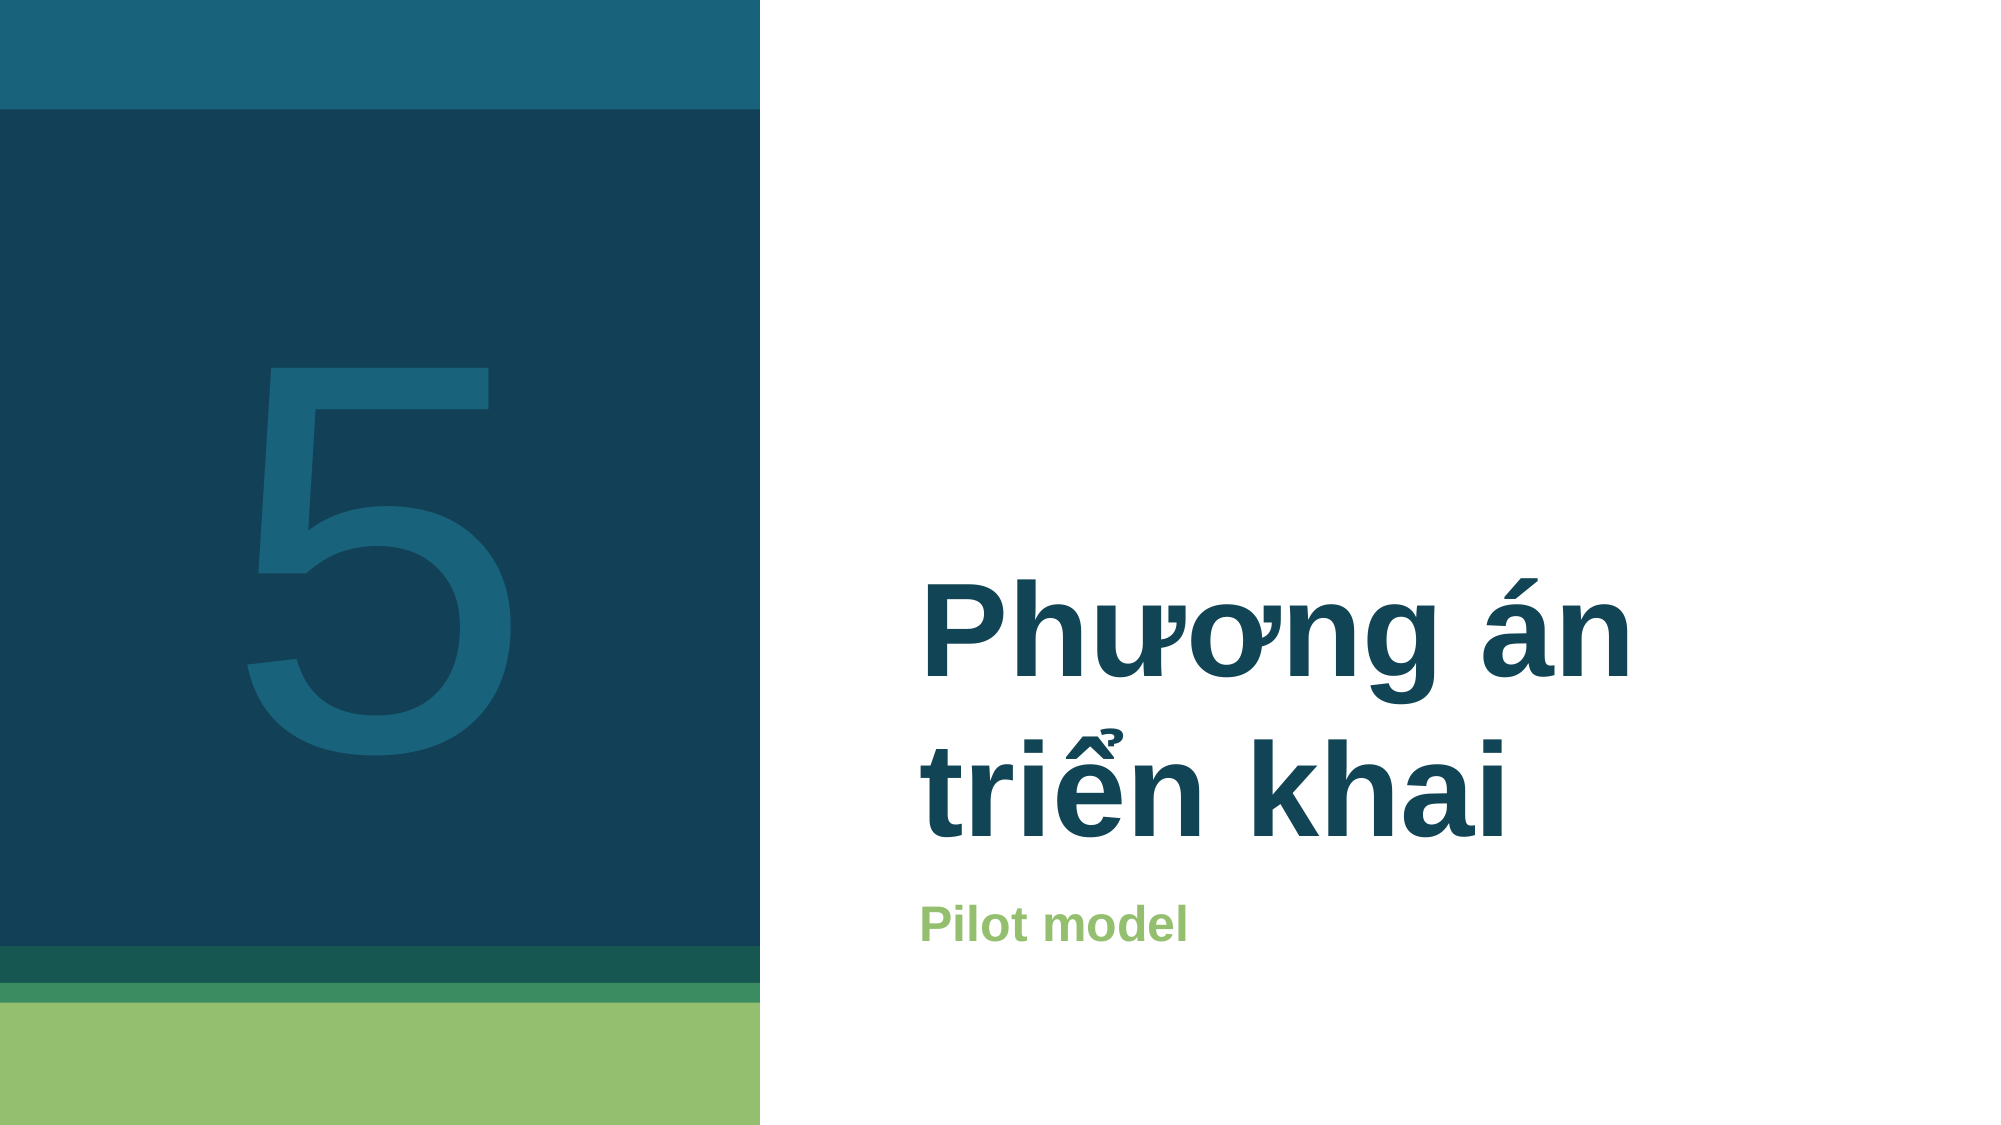

5
# Phương án triển khai
Pilot model